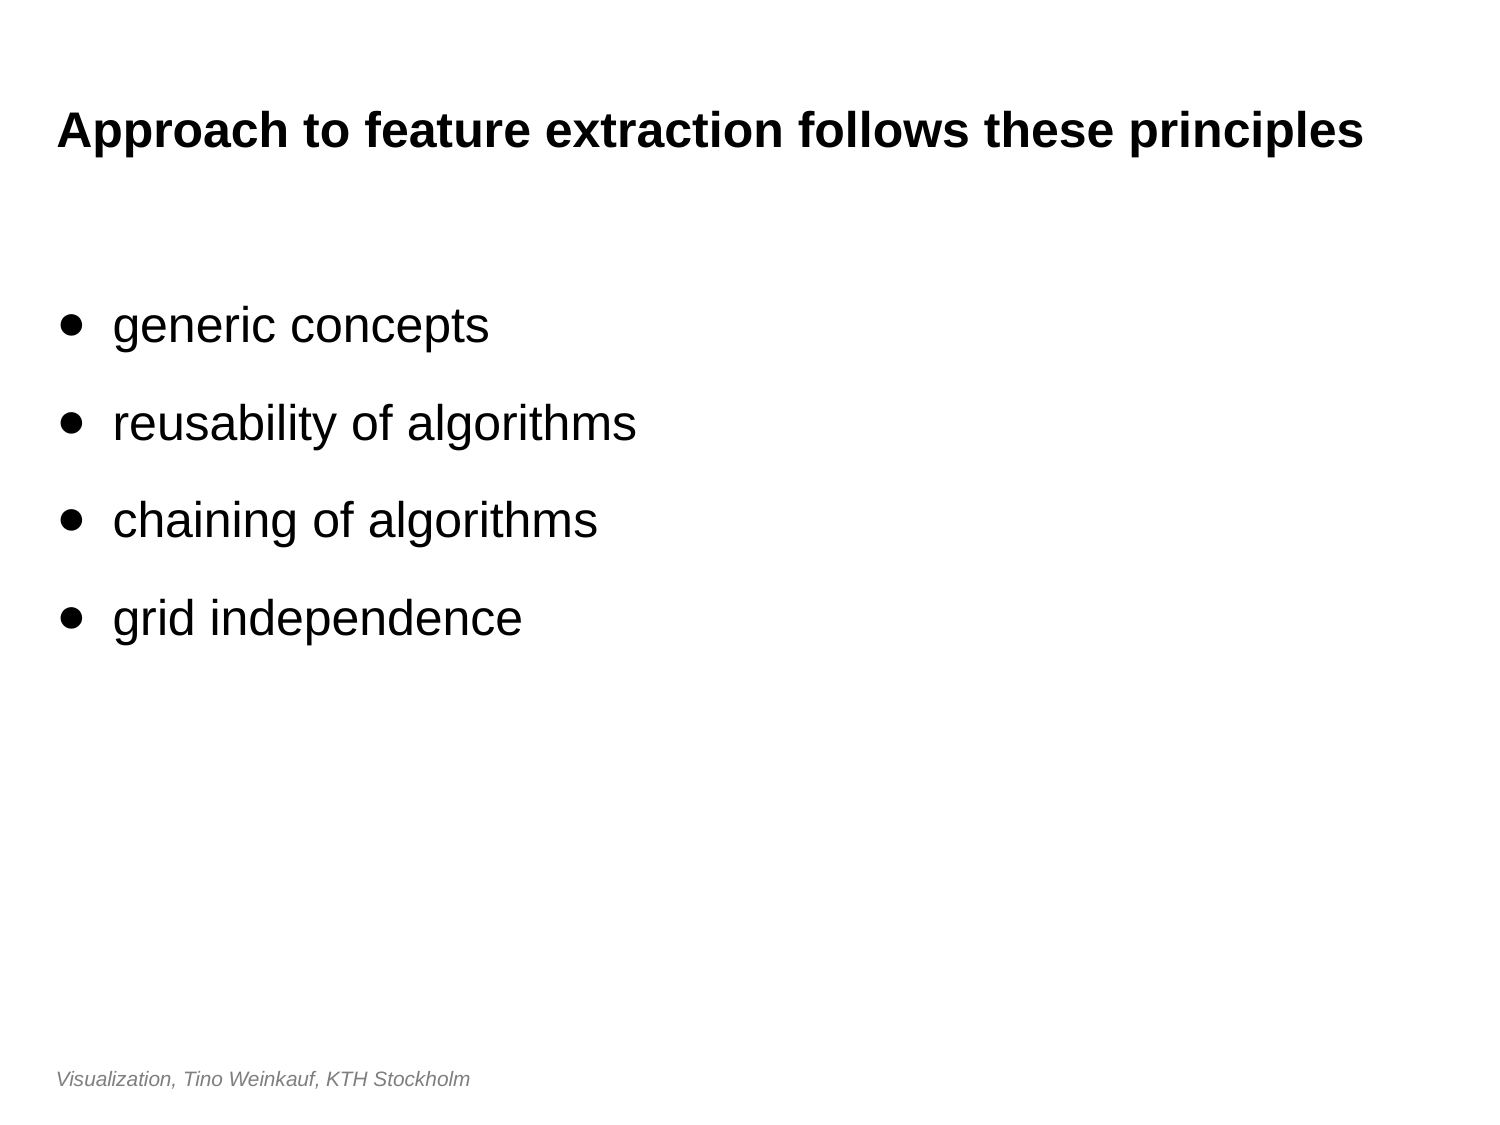

#
Approach to feature extraction follows these principles

generic concepts
reusability of algorithms
chaining of algorithms
grid independence